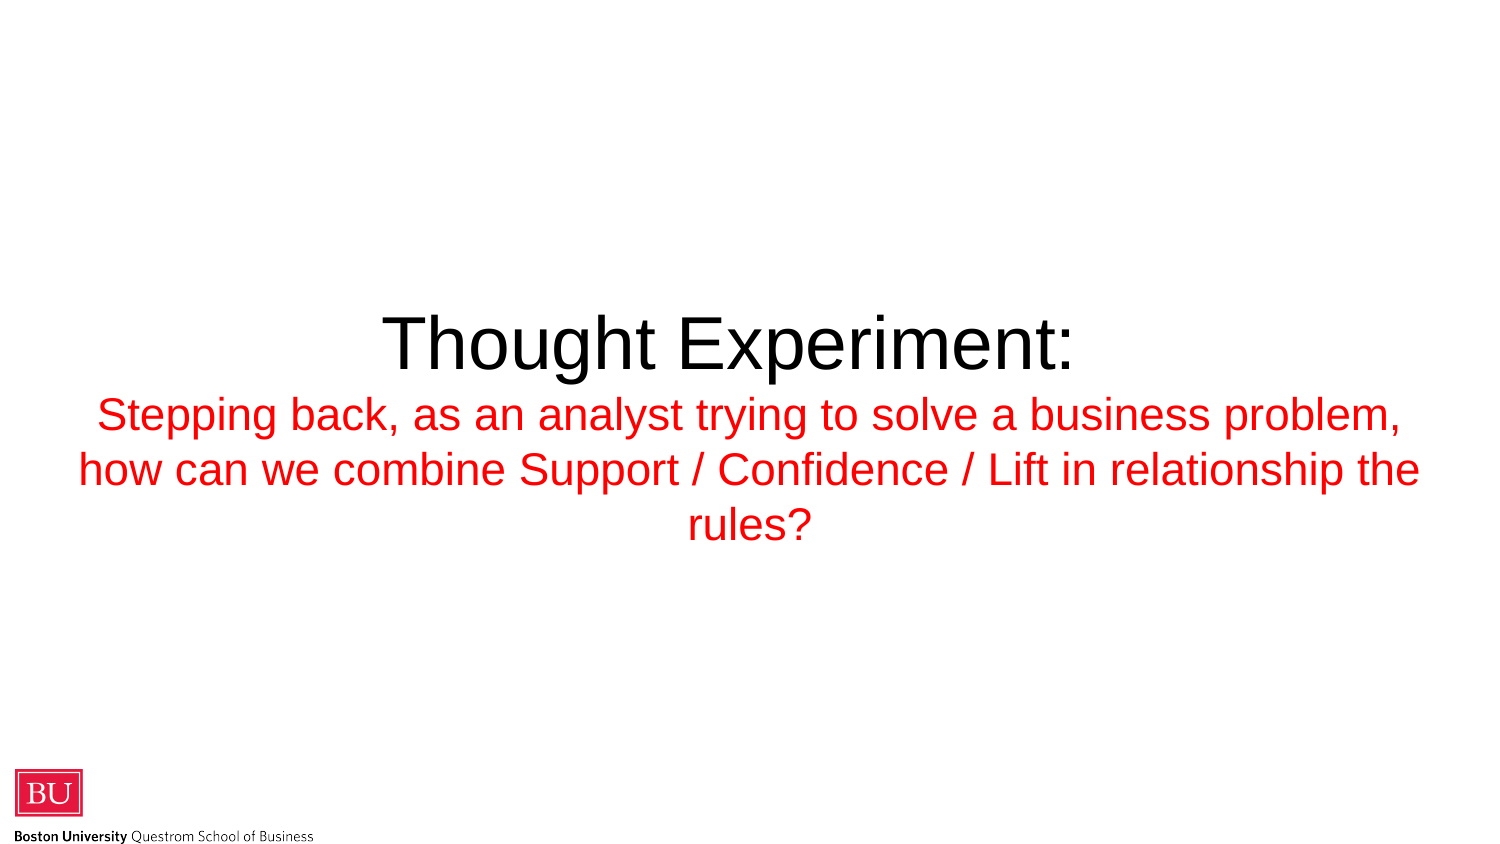

# Thought Experiment:
Stepping back, as an analyst trying to solve a business problem, how can we combine Support / Confidence / Lift in relationship the rules?